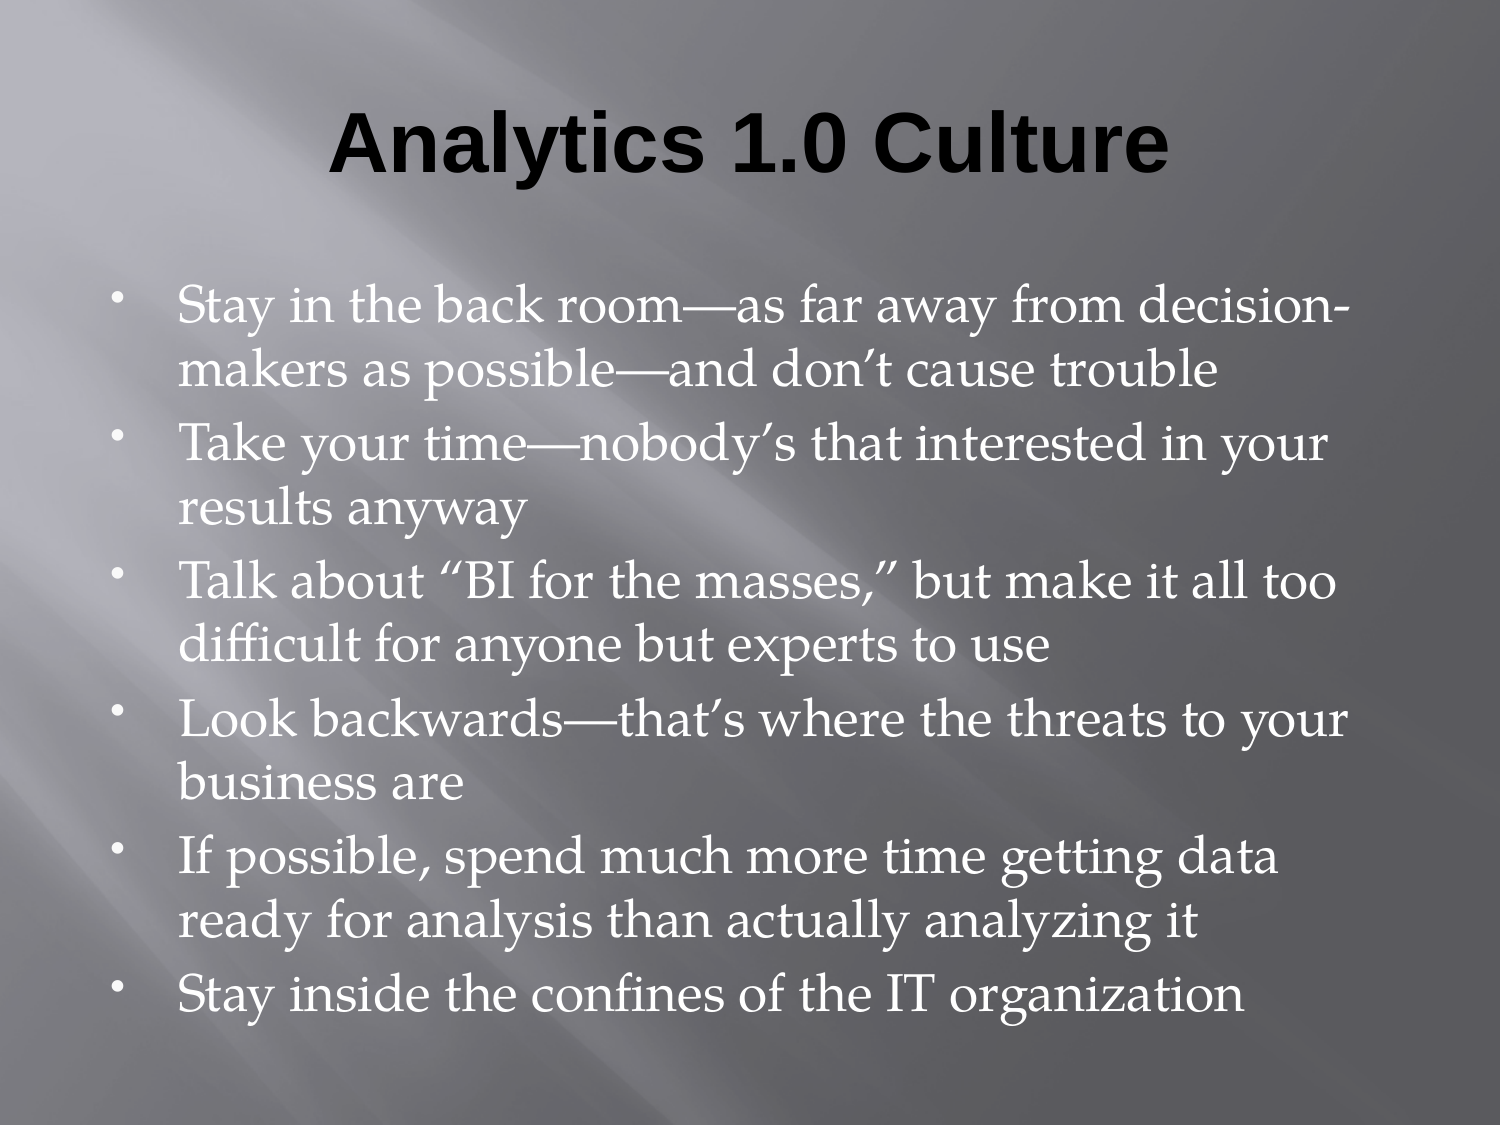

# Analytics 1.0 Culture
Stay in the back room—as far away from decision-makers as possible—and don’t cause trouble
Take your time—nobody’s that interested in your results anyway
Talk about “BI for the masses,” but make it all too difficult for anyone but experts to use
Look backwards—that’s where the threats to your business are
If possible, spend much more time getting data ready for analysis than actually analyzing it
Stay inside the confines of the IT organization